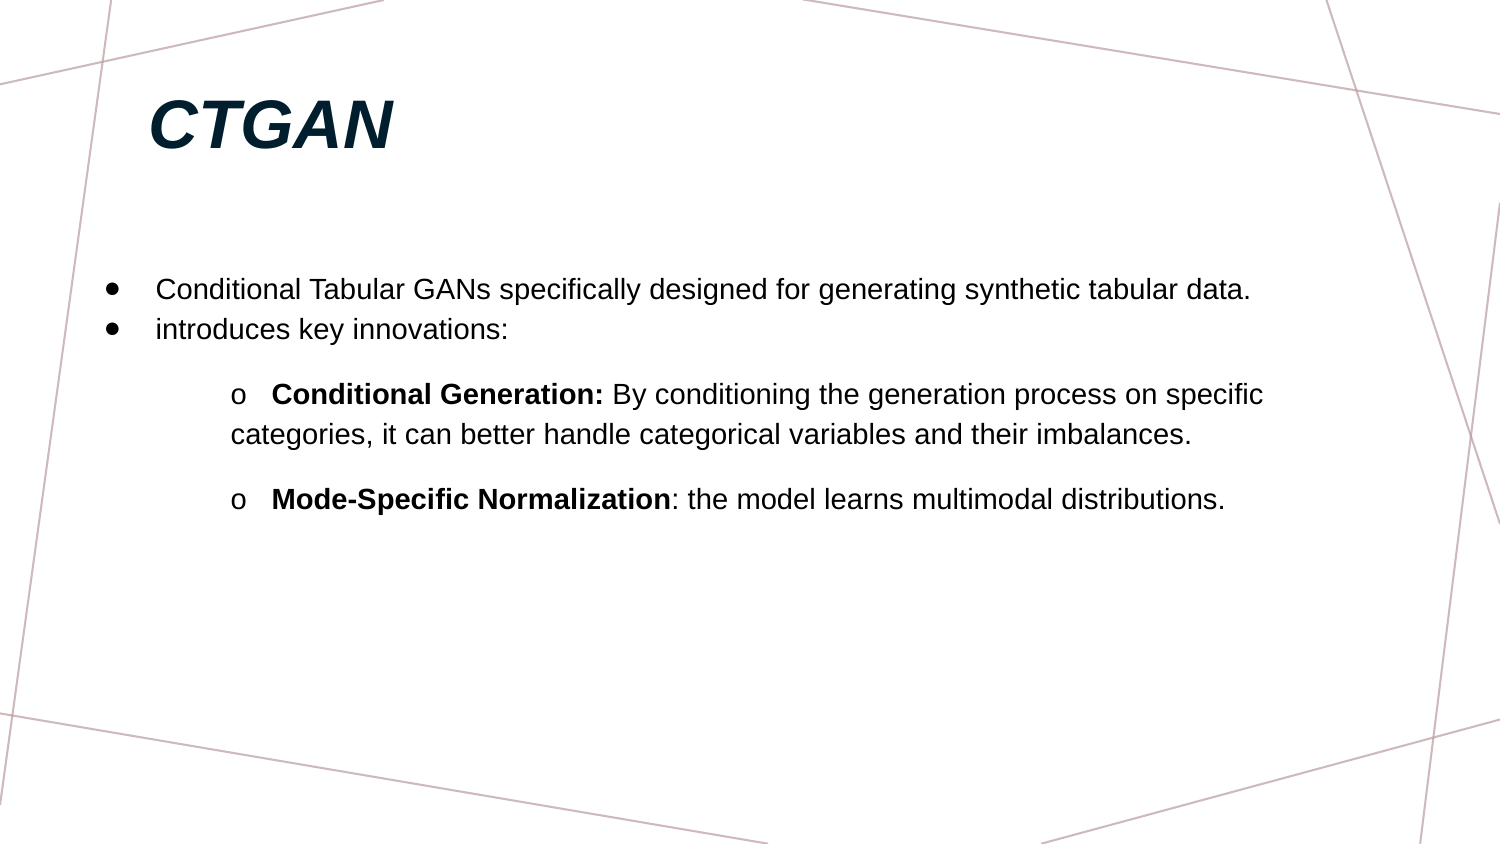

CTGAN
Conditional Tabular GANs specifically designed for generating synthetic tabular data.
introduces key innovations:
o   Conditional Generation: By conditioning the generation process on specific categories, it can better handle categorical variables and their imbalances.
o   Mode-Specific Normalization: the model learns multimodal distributions.